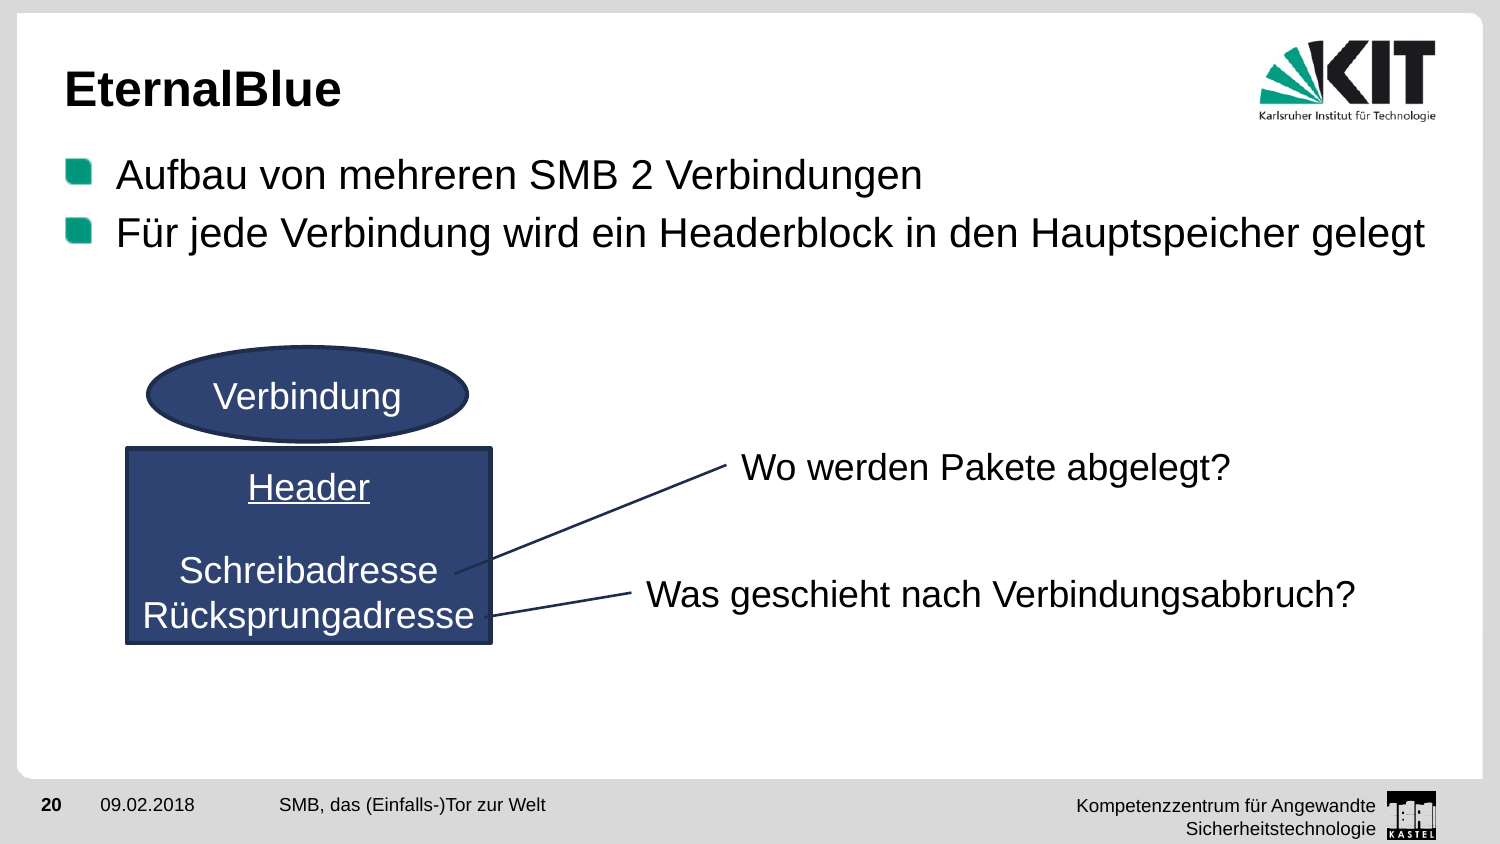

# EternalBlue
Aufbau von mehreren SMB 2 Verbindungen
Für jede Verbindung wird ein Headerblock in den Hauptspeicher gelegt
Verbindung
Wo werden Pakete abgelegt?

Schreibadresse
Rücksprungadresse
Header
Was geschieht nach Verbindungsabbruch?
SMB, das (Einfalls-)Tor zur Welt